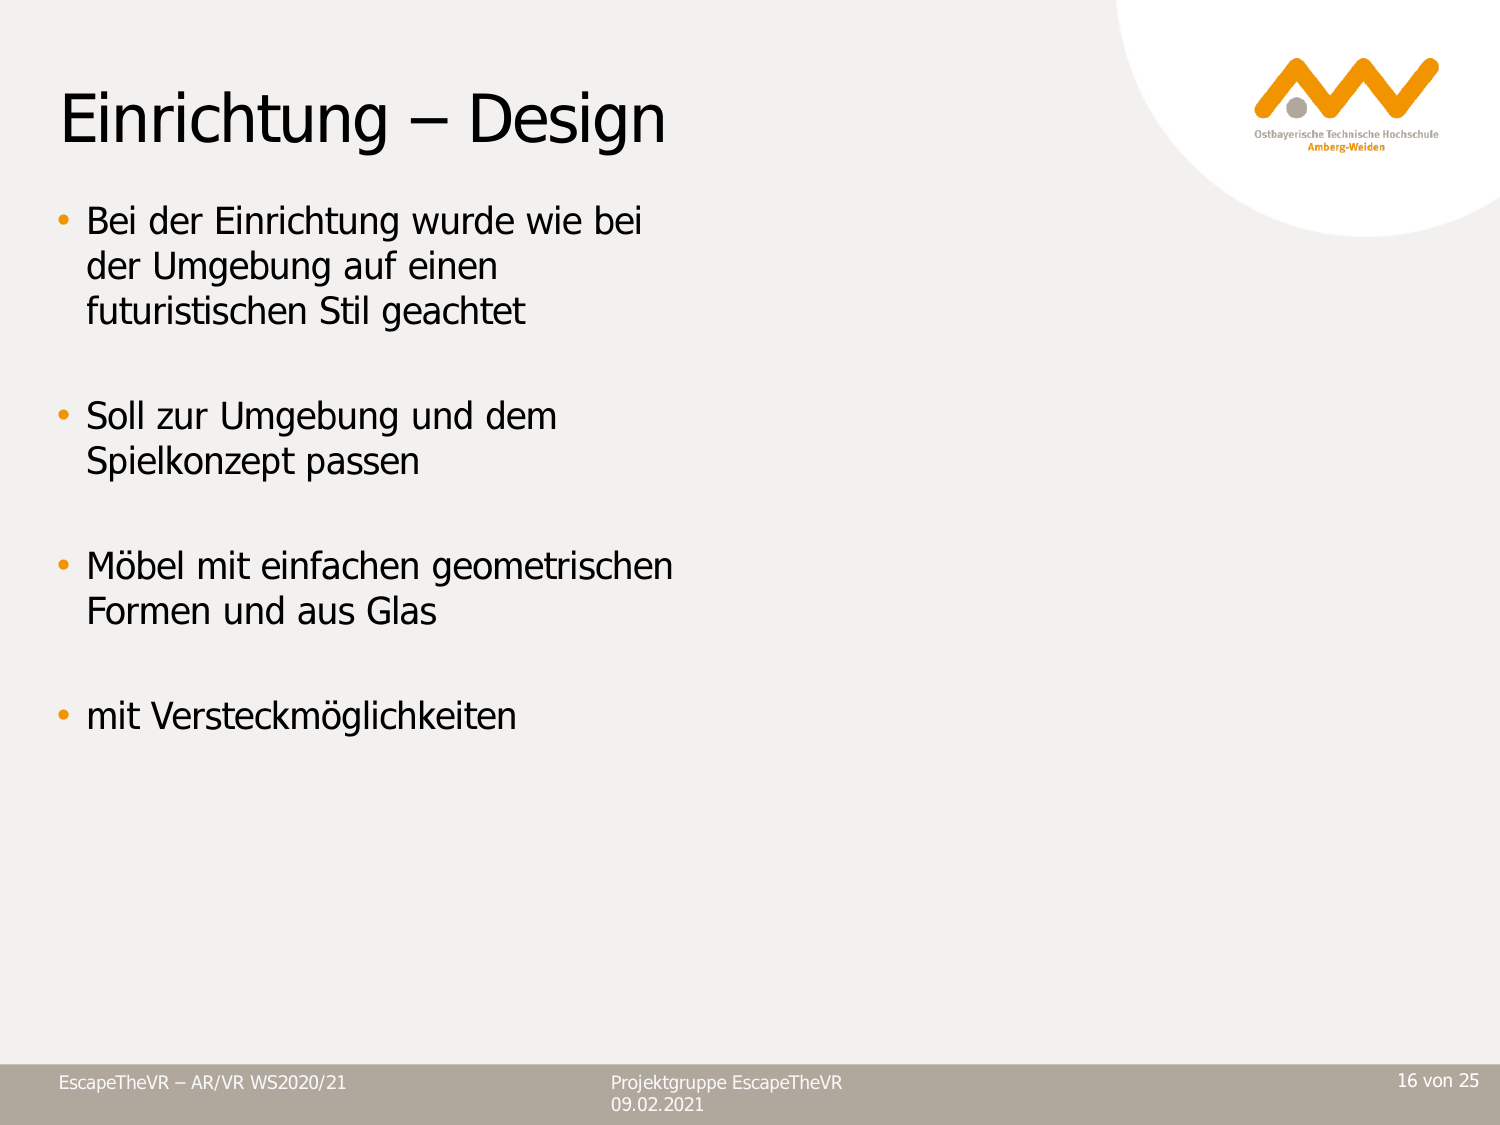

# Einrichtung – Design
Bei der Einrichtung wurde wie bei der Umgebung auf einen futuristischen Stil geachtet

Soll zur Umgebung und dem Spielkonzept passen

Möbel mit einfachen geometrischen Formen und aus Glas

mit Versteckmöglichkeiten